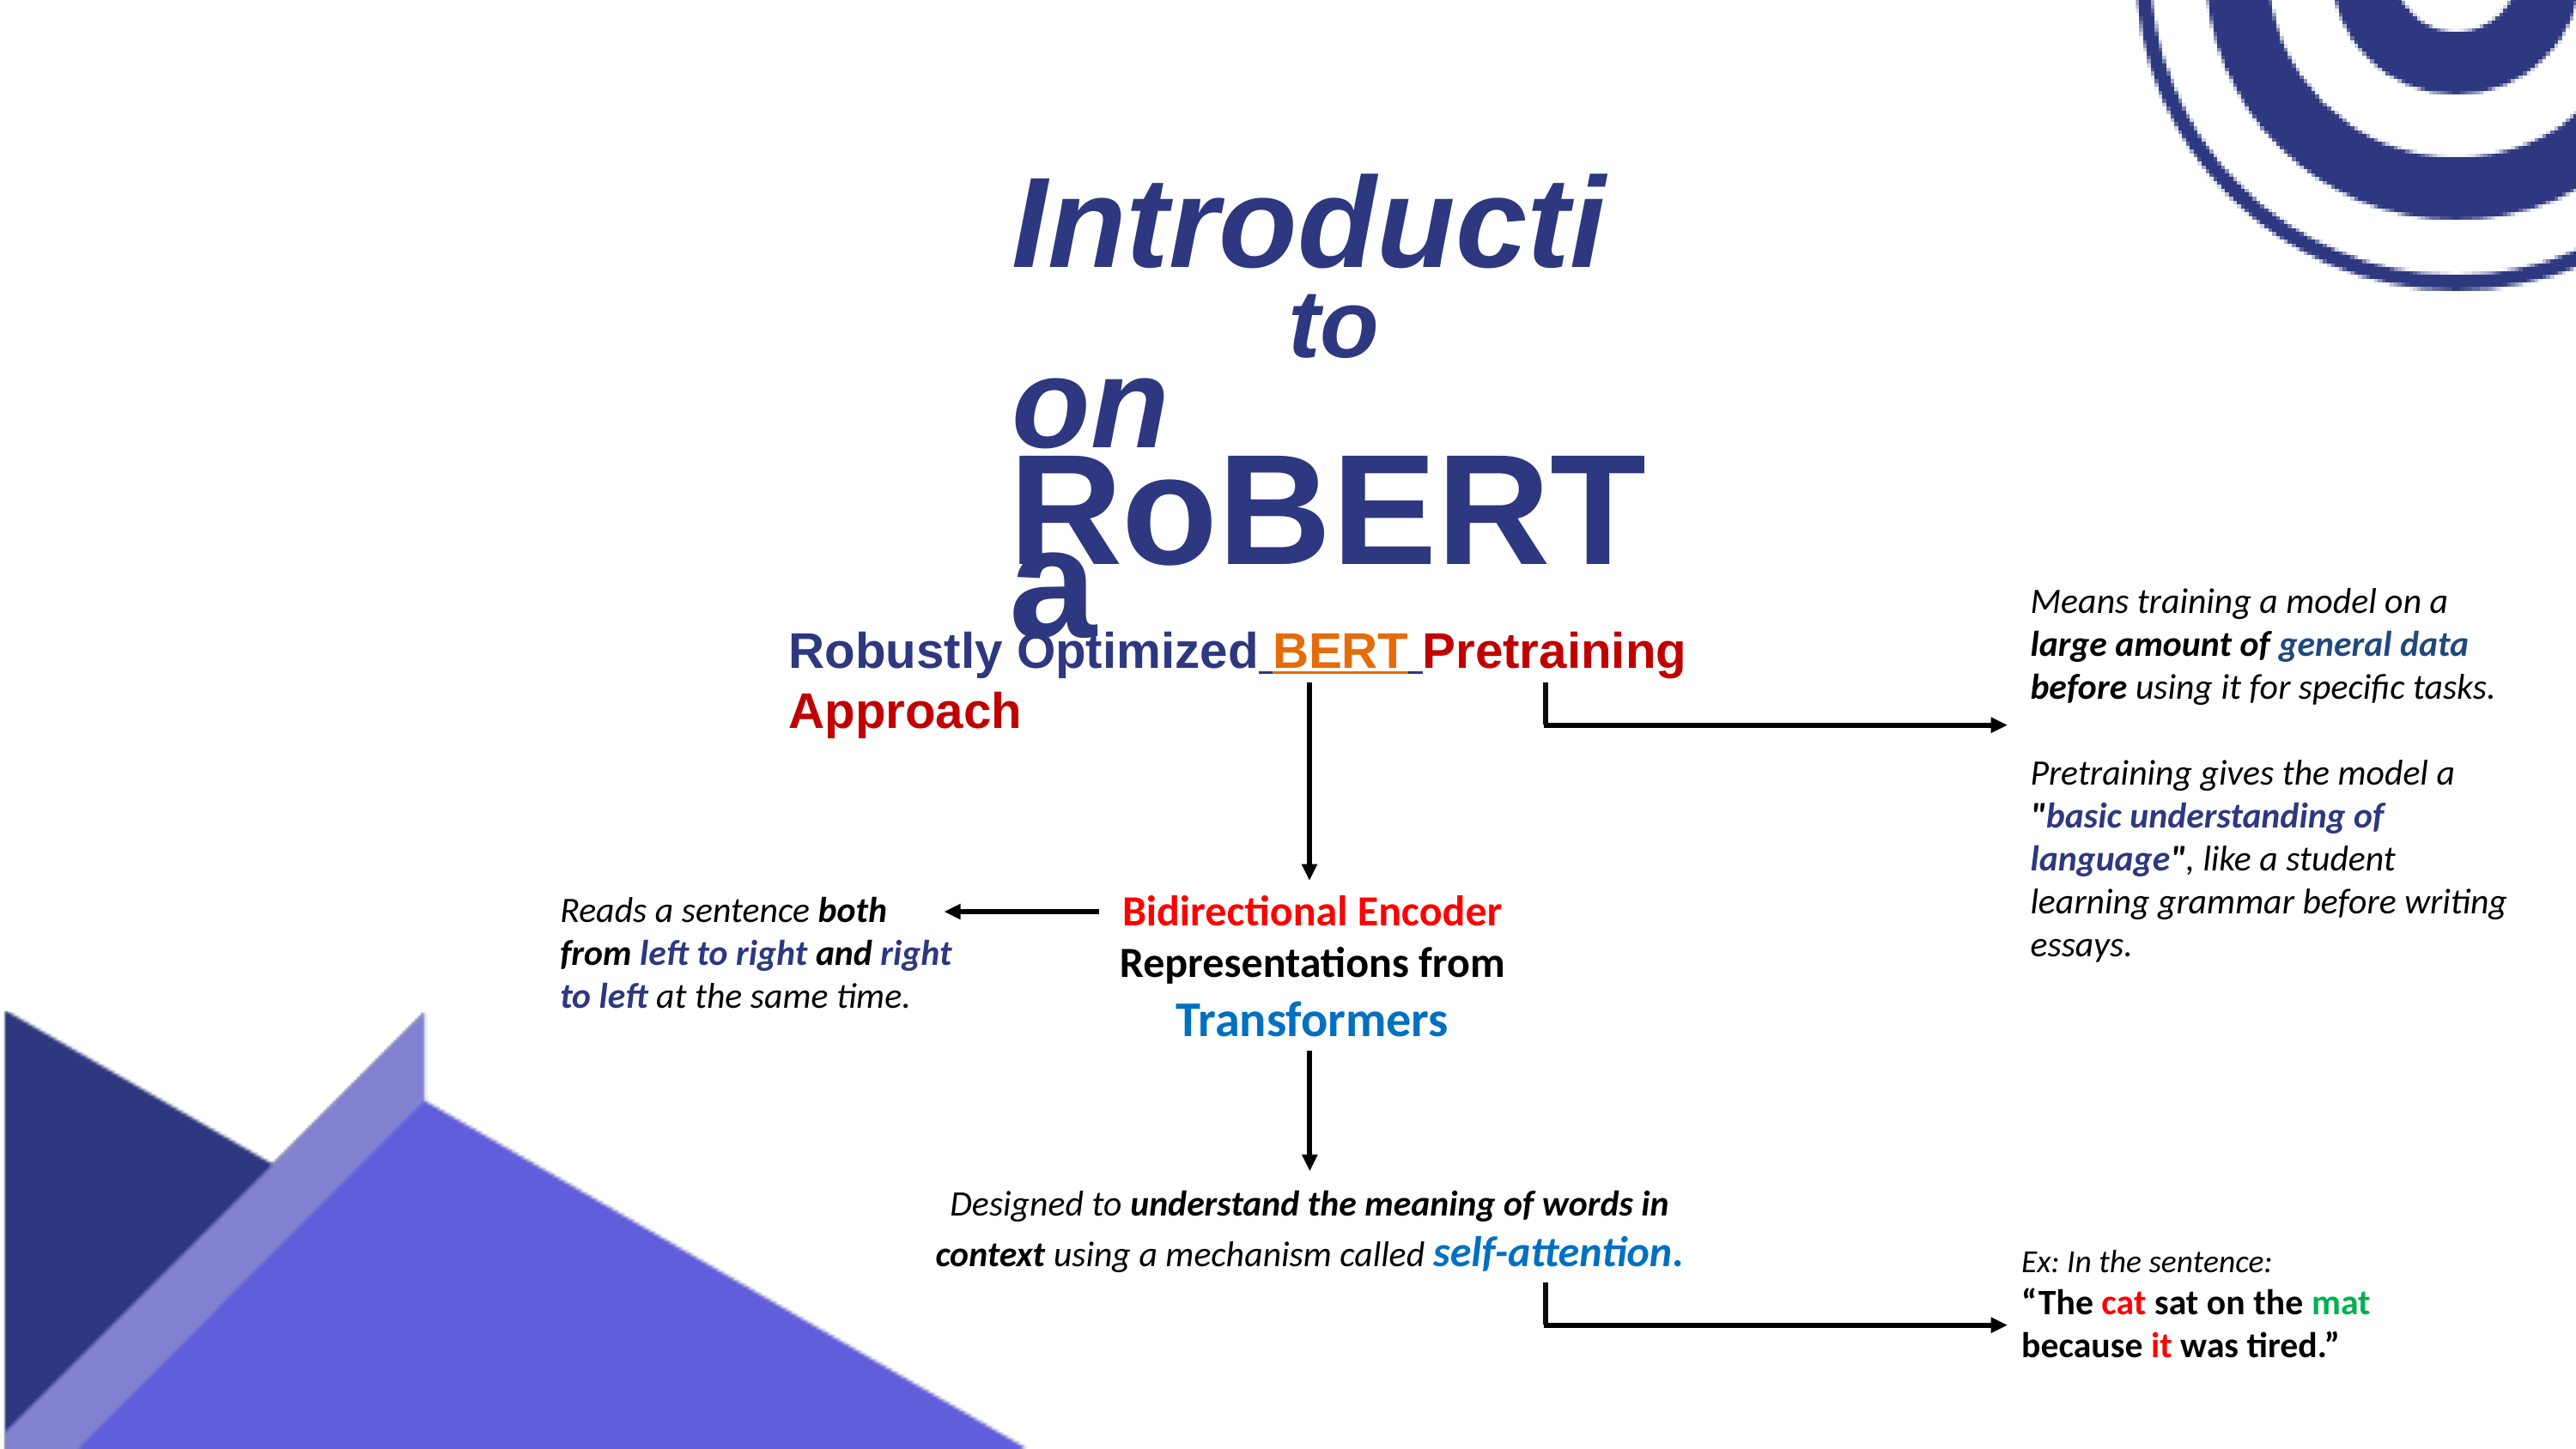

Introduction
to
RoBERTa
Means training a model on a large amount of general data before using it for specific tasks.

Pretraining gives the model a "basic understanding of language", like a student learning grammar before writing essays.
Robustly Optimized BERT Pretraining Approach
Bidirectional Encoder Representations from Transformers
Reads a sentence both from left to right and right to left at the same time.

Designed to understand the meaning of words in context using a mechanism called self-attention.
Ex: In the sentence:
“The cat sat on the mat because it was tired.”